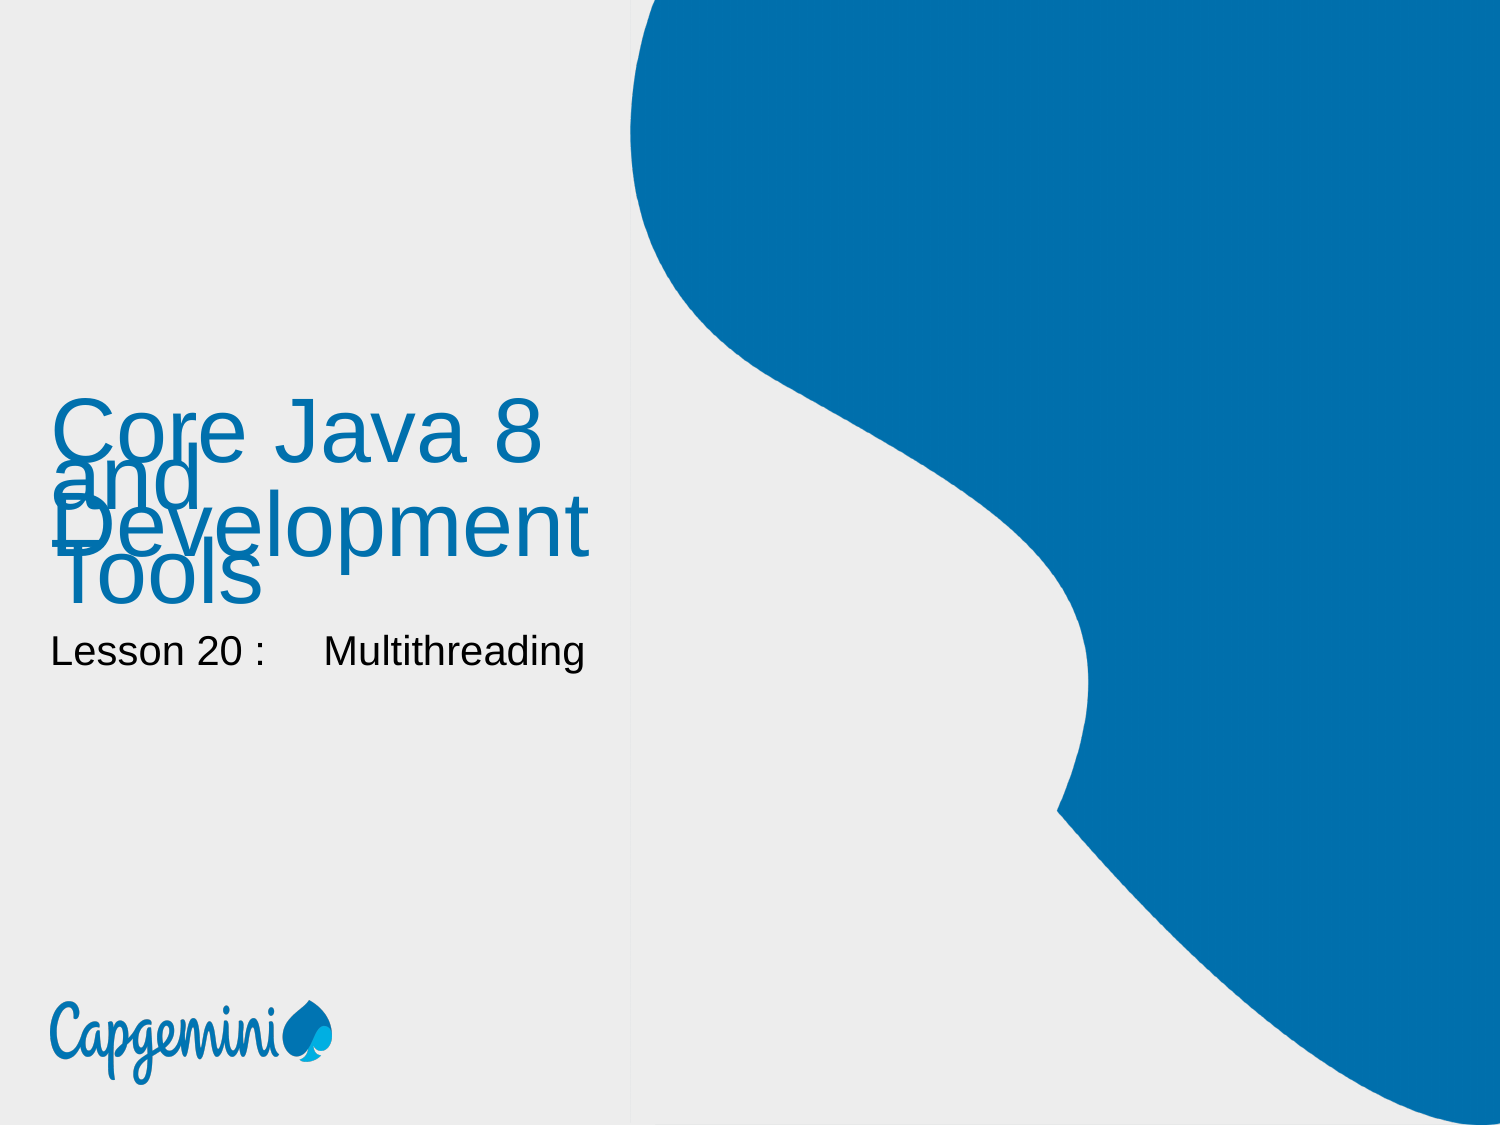

# Core Java 8 and Development Tools
Lesson 20 :     Multithreading